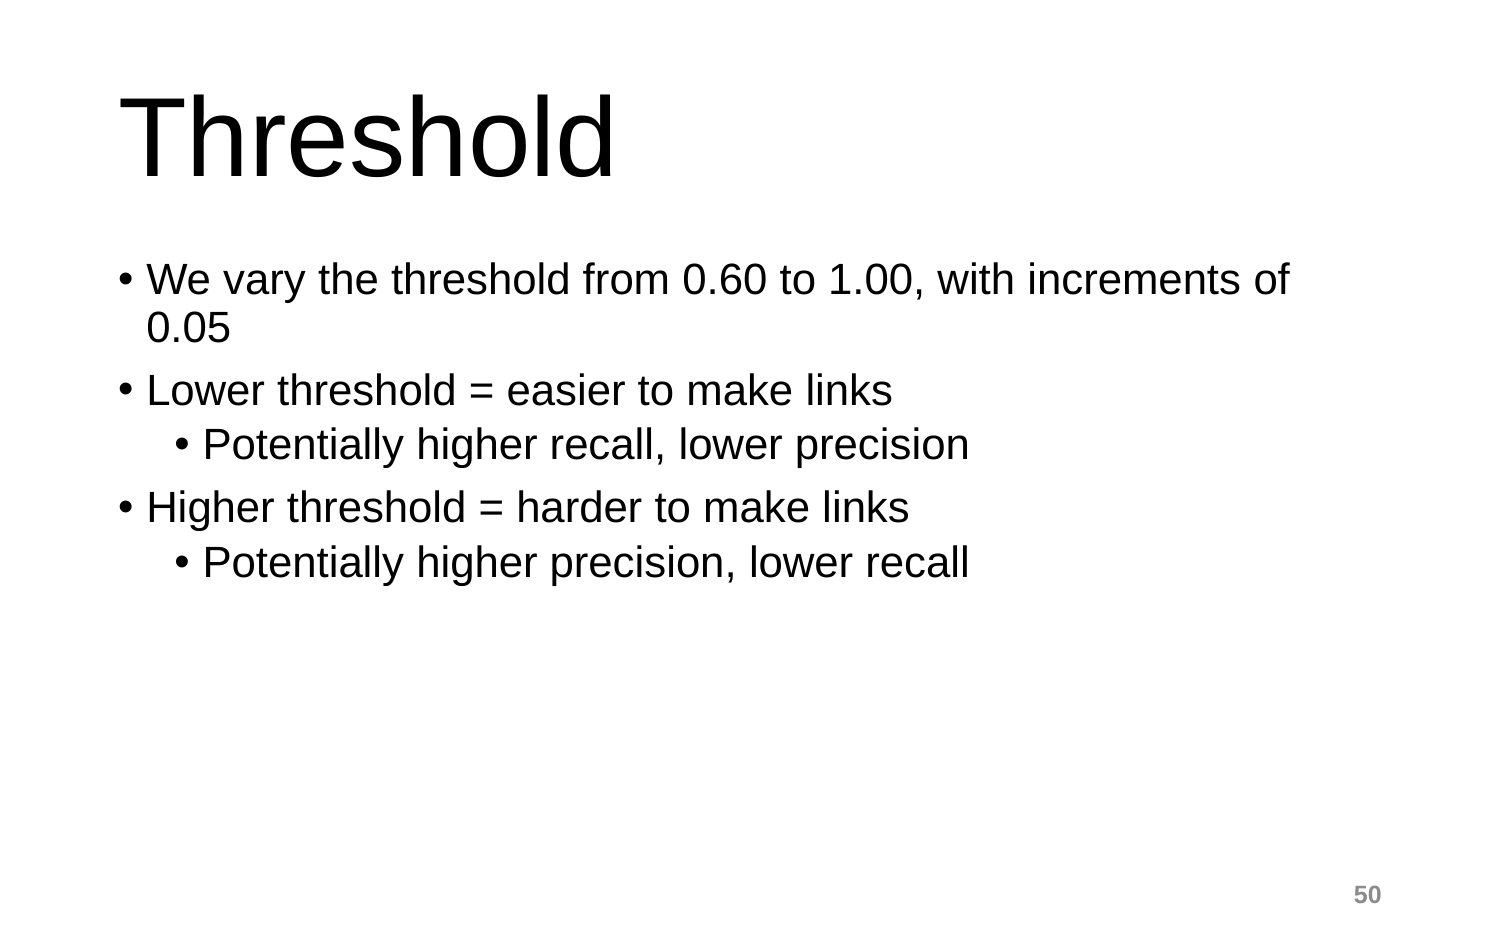

# Threshold
We vary the threshold from 0.60 to 1.00, with increments of 0.05
Lower threshold = easier to make links
Potentially higher recall, lower precision
Higher threshold = harder to make links
Potentially higher precision, lower recall
50